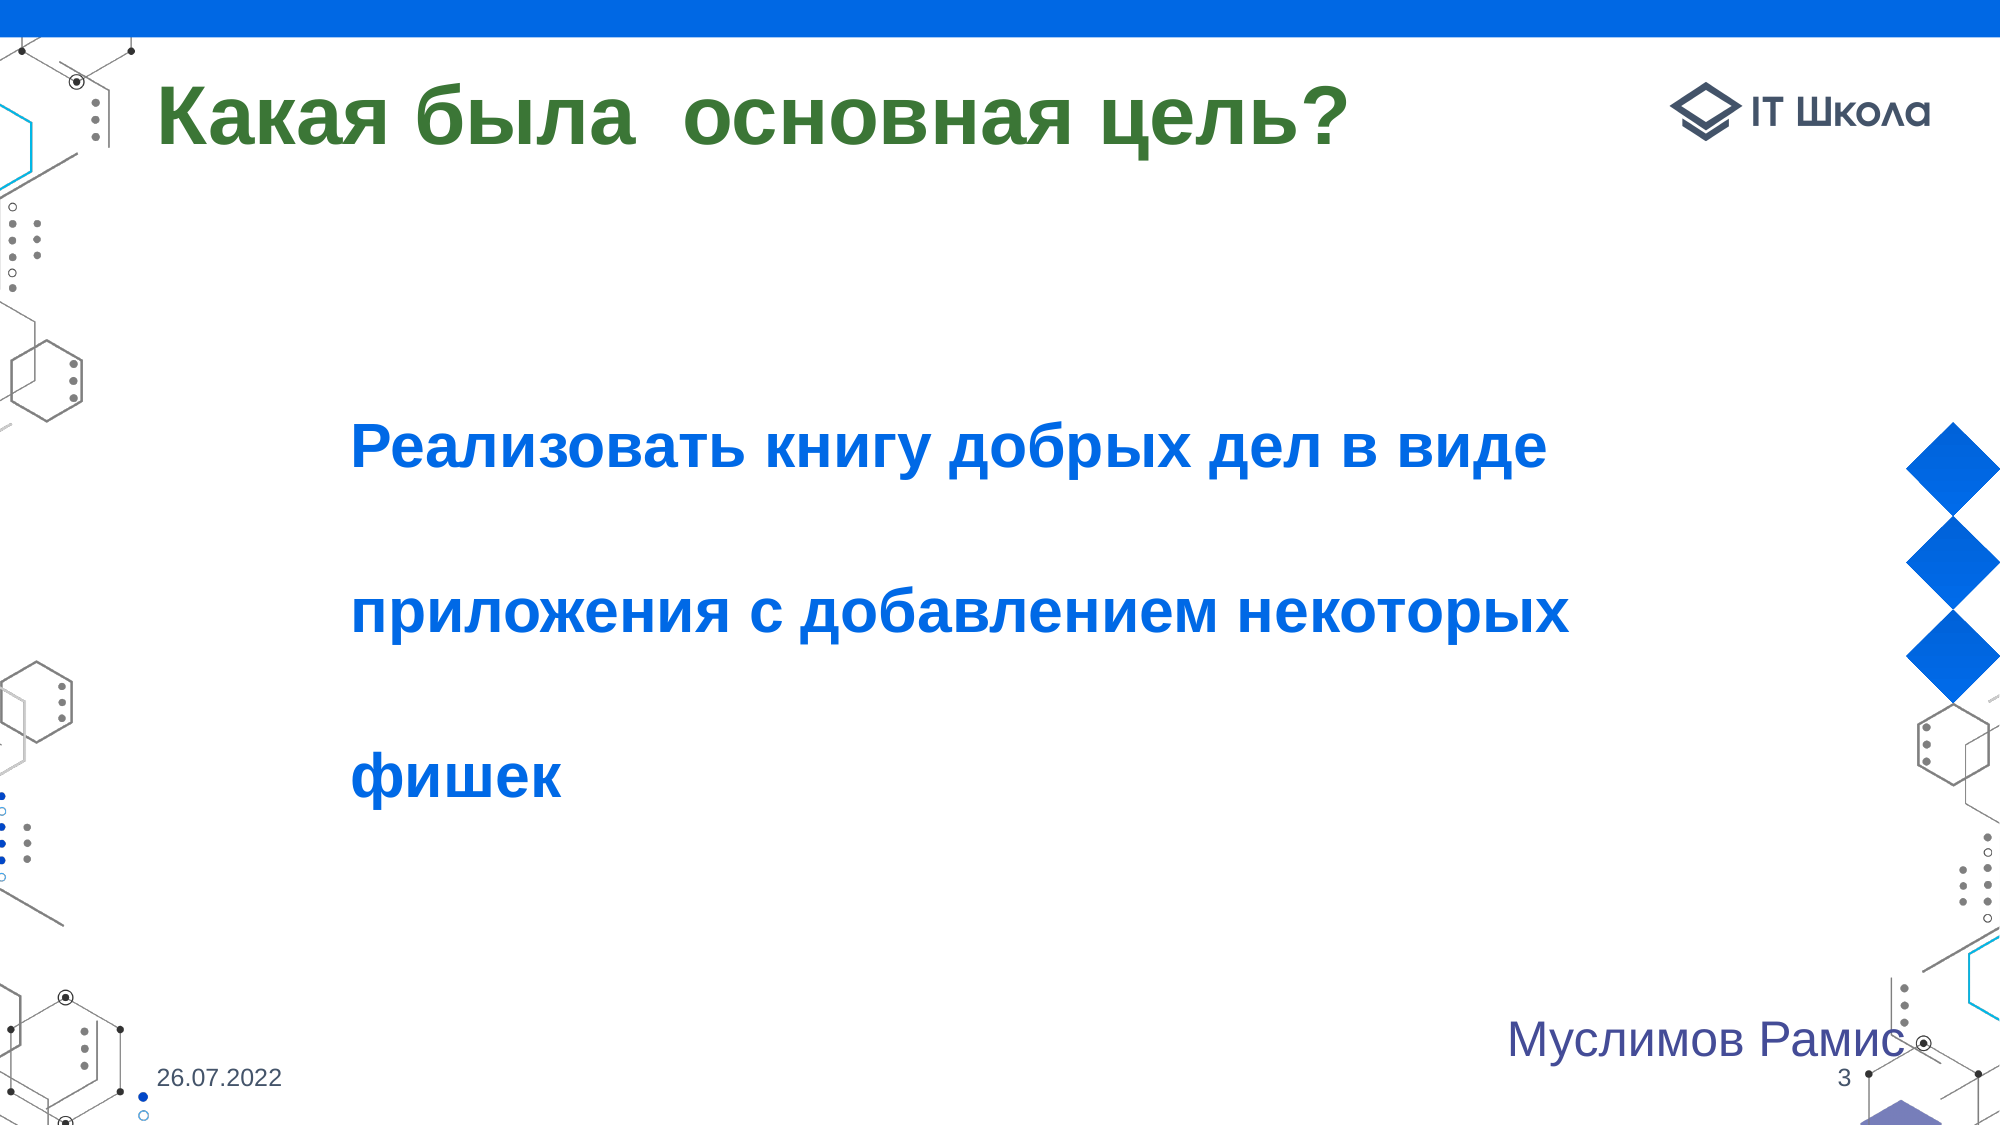

# Какая была  основная цель?
Реализовать книгу добрых дел в виде приложения с добавлением некоторых фишек
Муслимов Рамис
26.07.2022
3